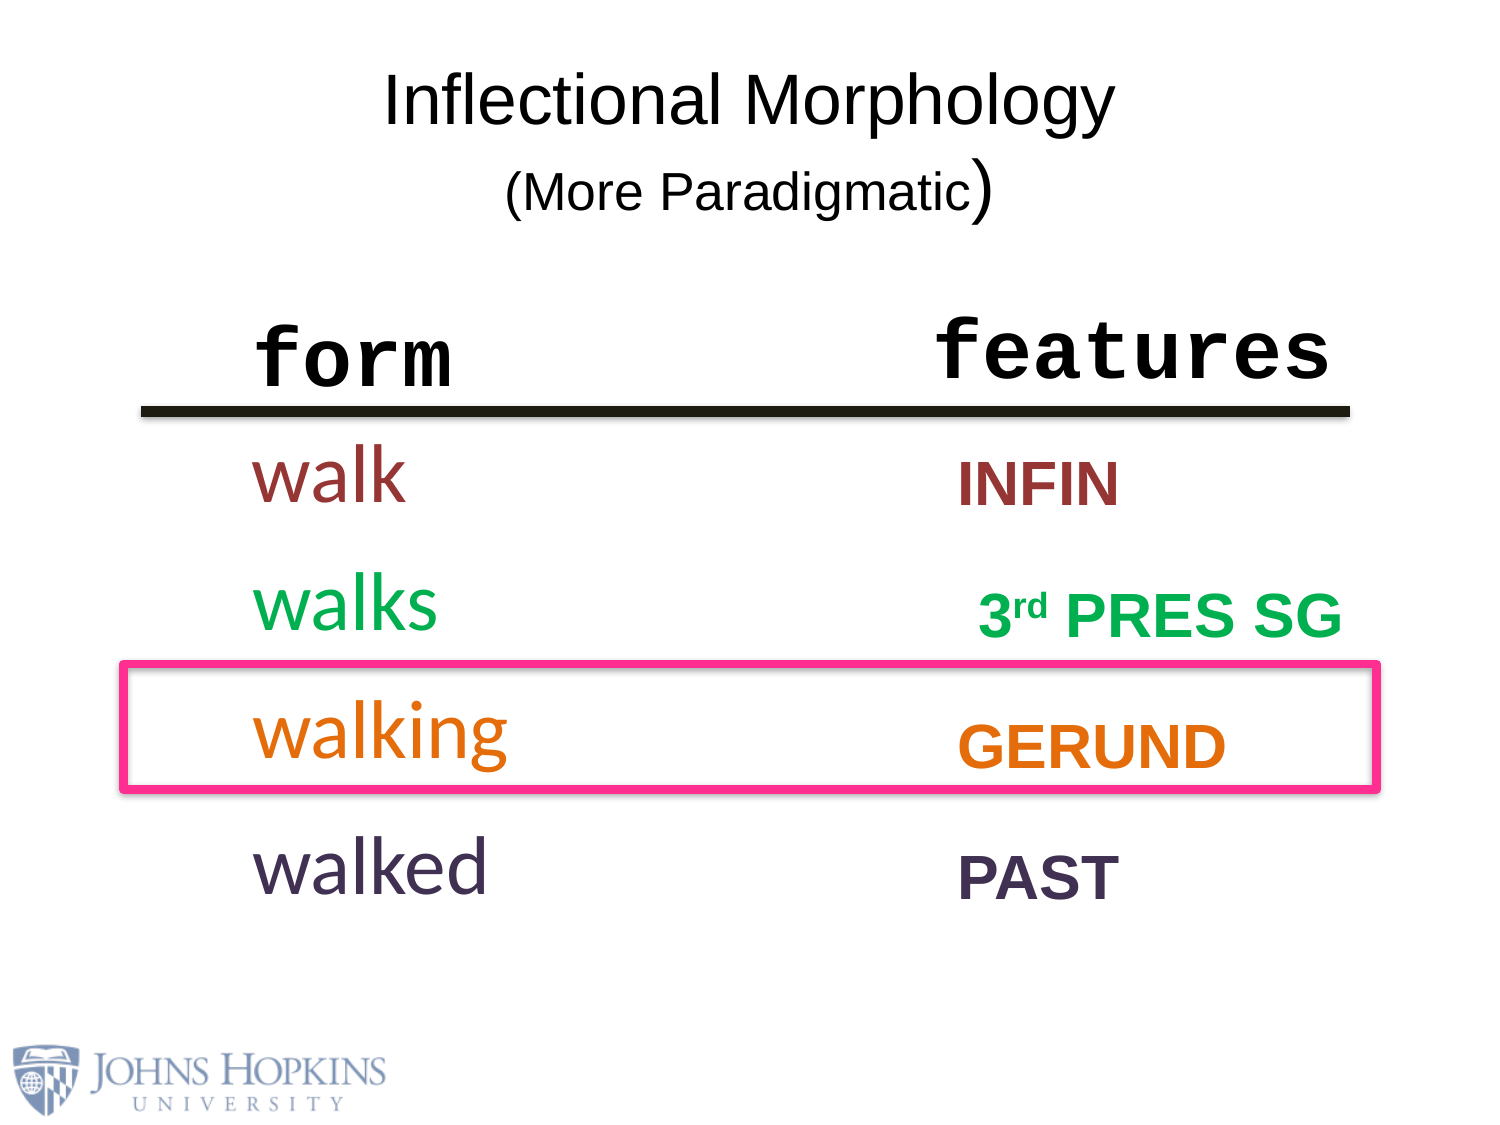

# Inflectional Morphology (More Paradigmatic)
features
form
walk
INFIN
walks
3rd PRES SG

walking
GERUND
walked
PAST